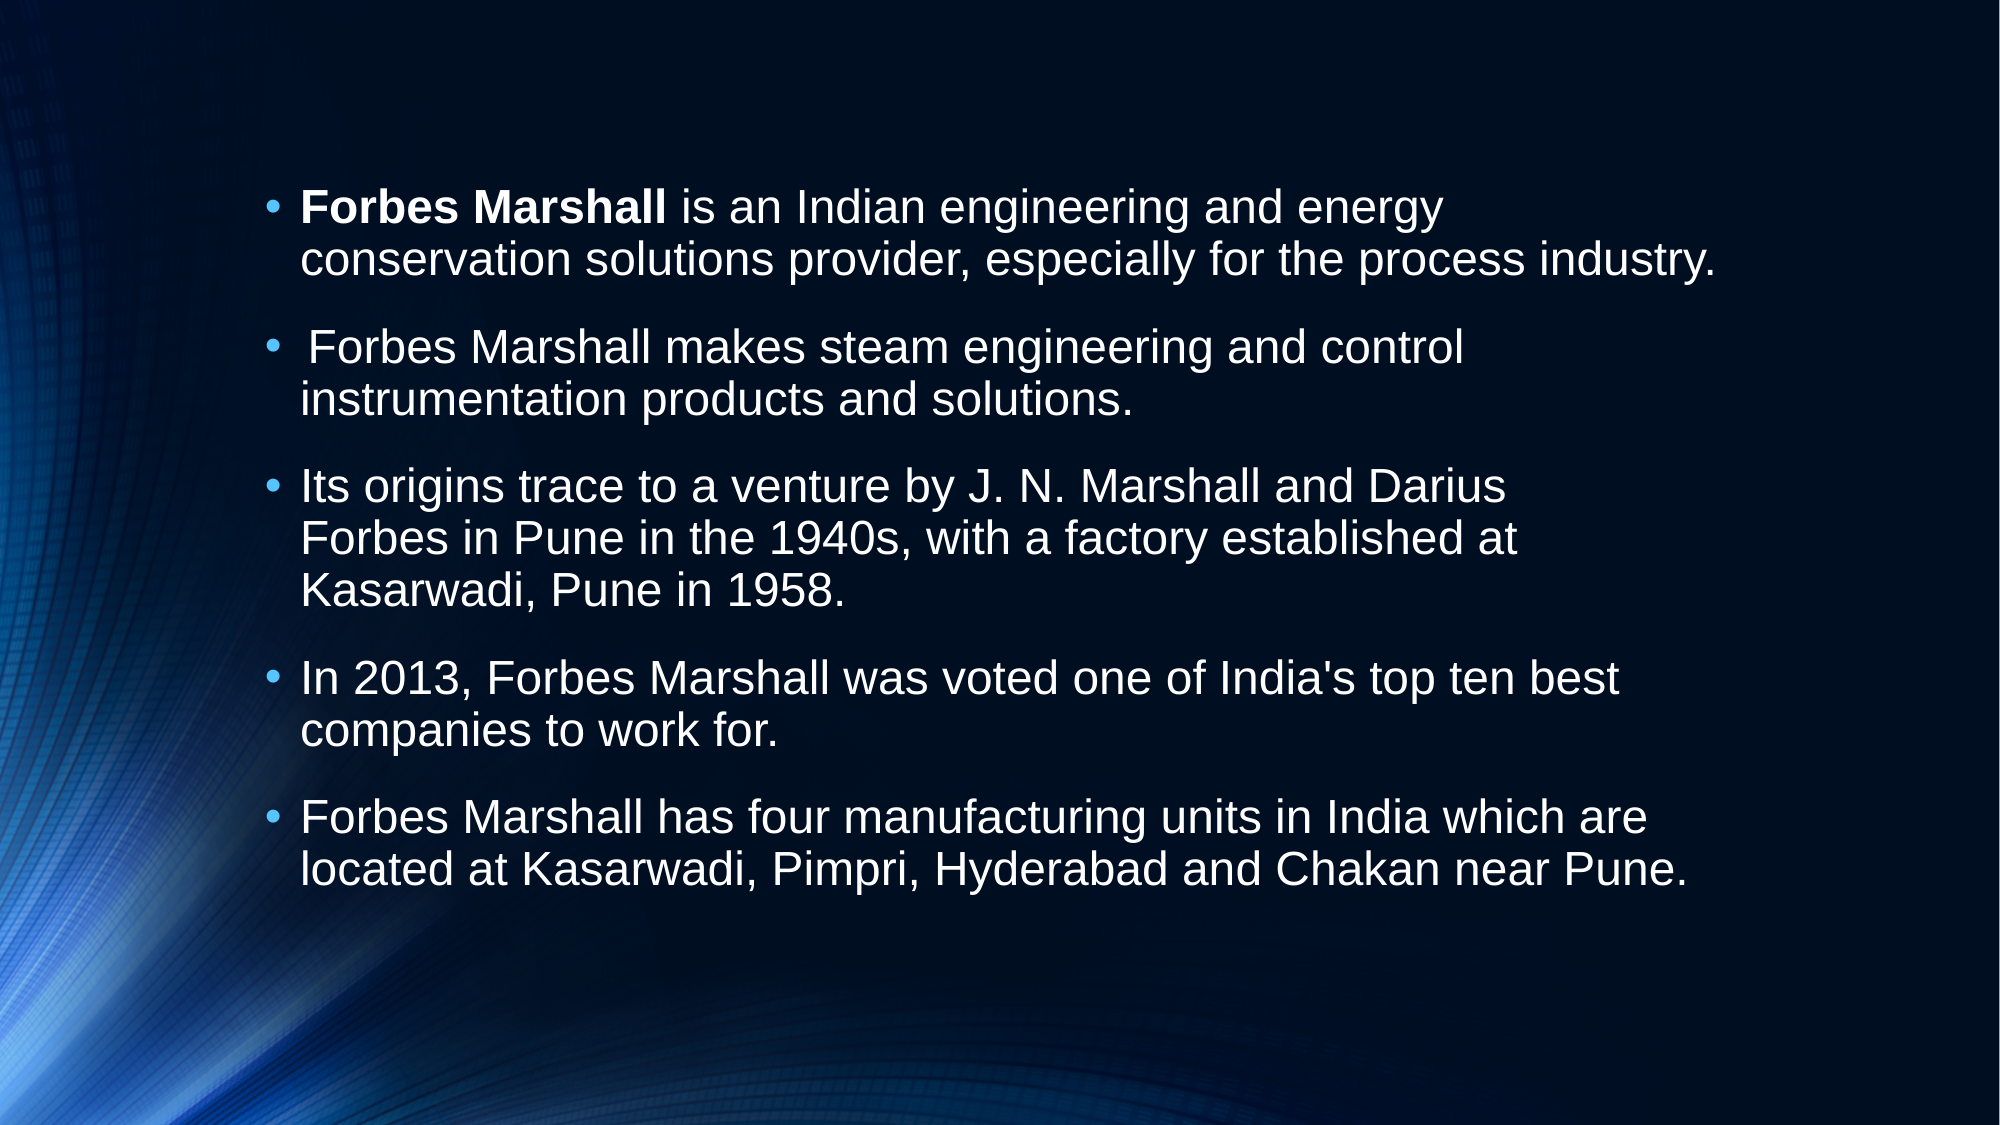

Forbes Marshall is an Indian engineering and energy conservation solutions provider, especially for the process industry.
 Forbes Marshall makes steam engineering and control instrumentation products and solutions.
Its origins trace to a venture by J. N. Marshall and Darius Forbes in Pune in the 1940s, with a factory established at Kasarwadi, Pune in 1958.
In 2013, Forbes Marshall was voted one of India's top ten best companies to work for.
Forbes Marshall has four manufacturing units in India which are located at Kasarwadi, Pimpri, Hyderabad and Chakan near Pune.